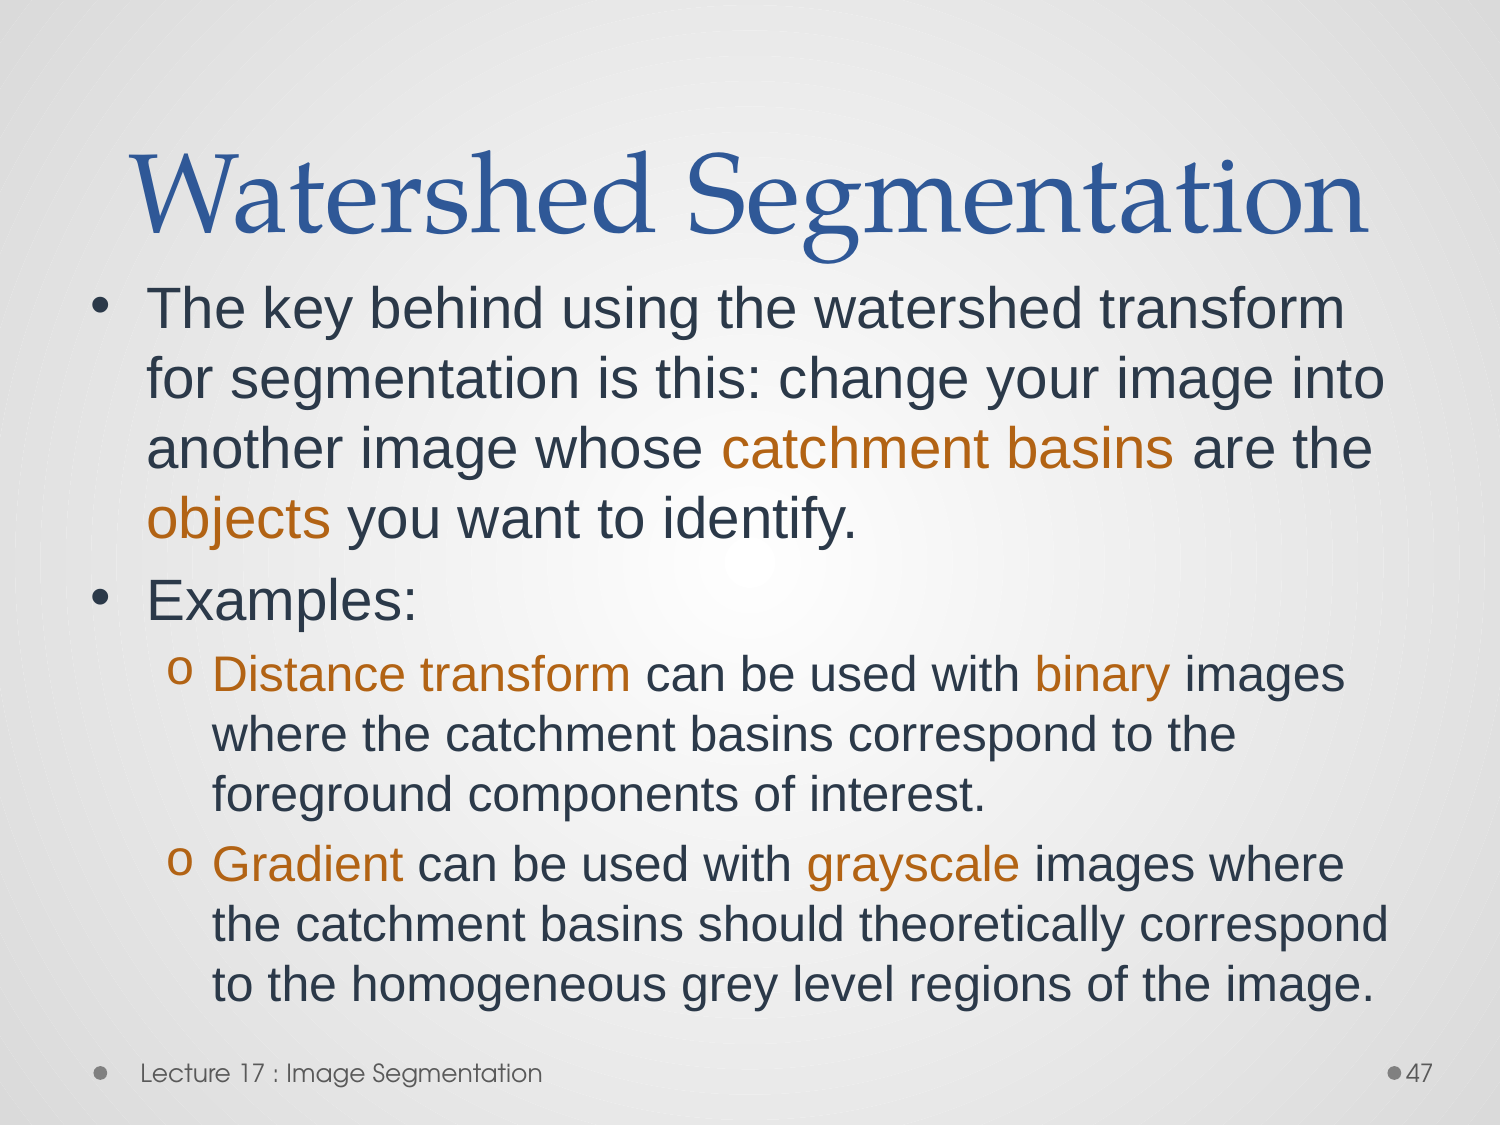

# Watershed Segmentation
The key behind using the watershed transform for segmentation is this: change your image into another image whose catchment basins are the objects you want to identify.
Examples:
Distance transform can be used with binary images where the catchment basins correspond to the foreground components of interest.
Gradient can be used with grayscale images where the catchment basins should theoretically correspond to the homogeneous grey level regions of the image.
47